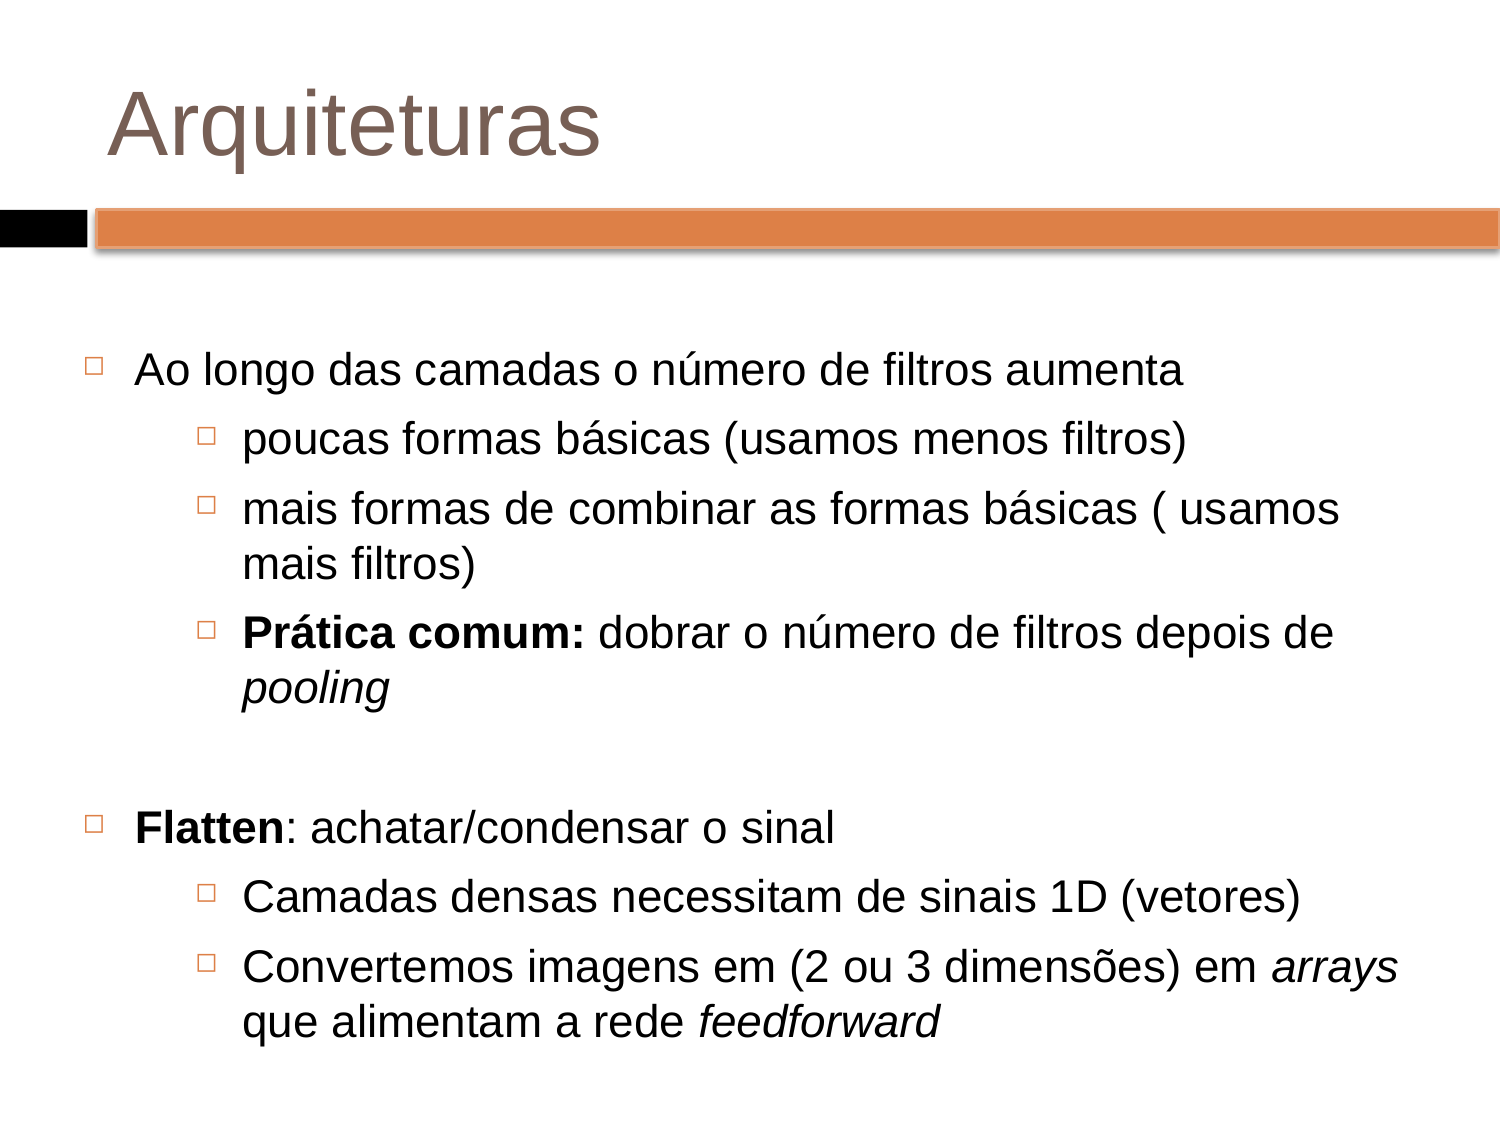

# Arquiteturas

Ao longo das camadas o número de filtros aumenta
poucas formas básicas (usamos menos filtros)
mais formas de combinar as formas básicas ( usamos mais filtros)
Prática comum: dobrar o número de filtros depois de pooling

Flatten: achatar/condensar o sinal
Camadas densas necessitam de sinais 1D (vetores)
Convertemos imagens em (2 ou 3 dimensões) em arrays que alimentam a rede feedforward
65